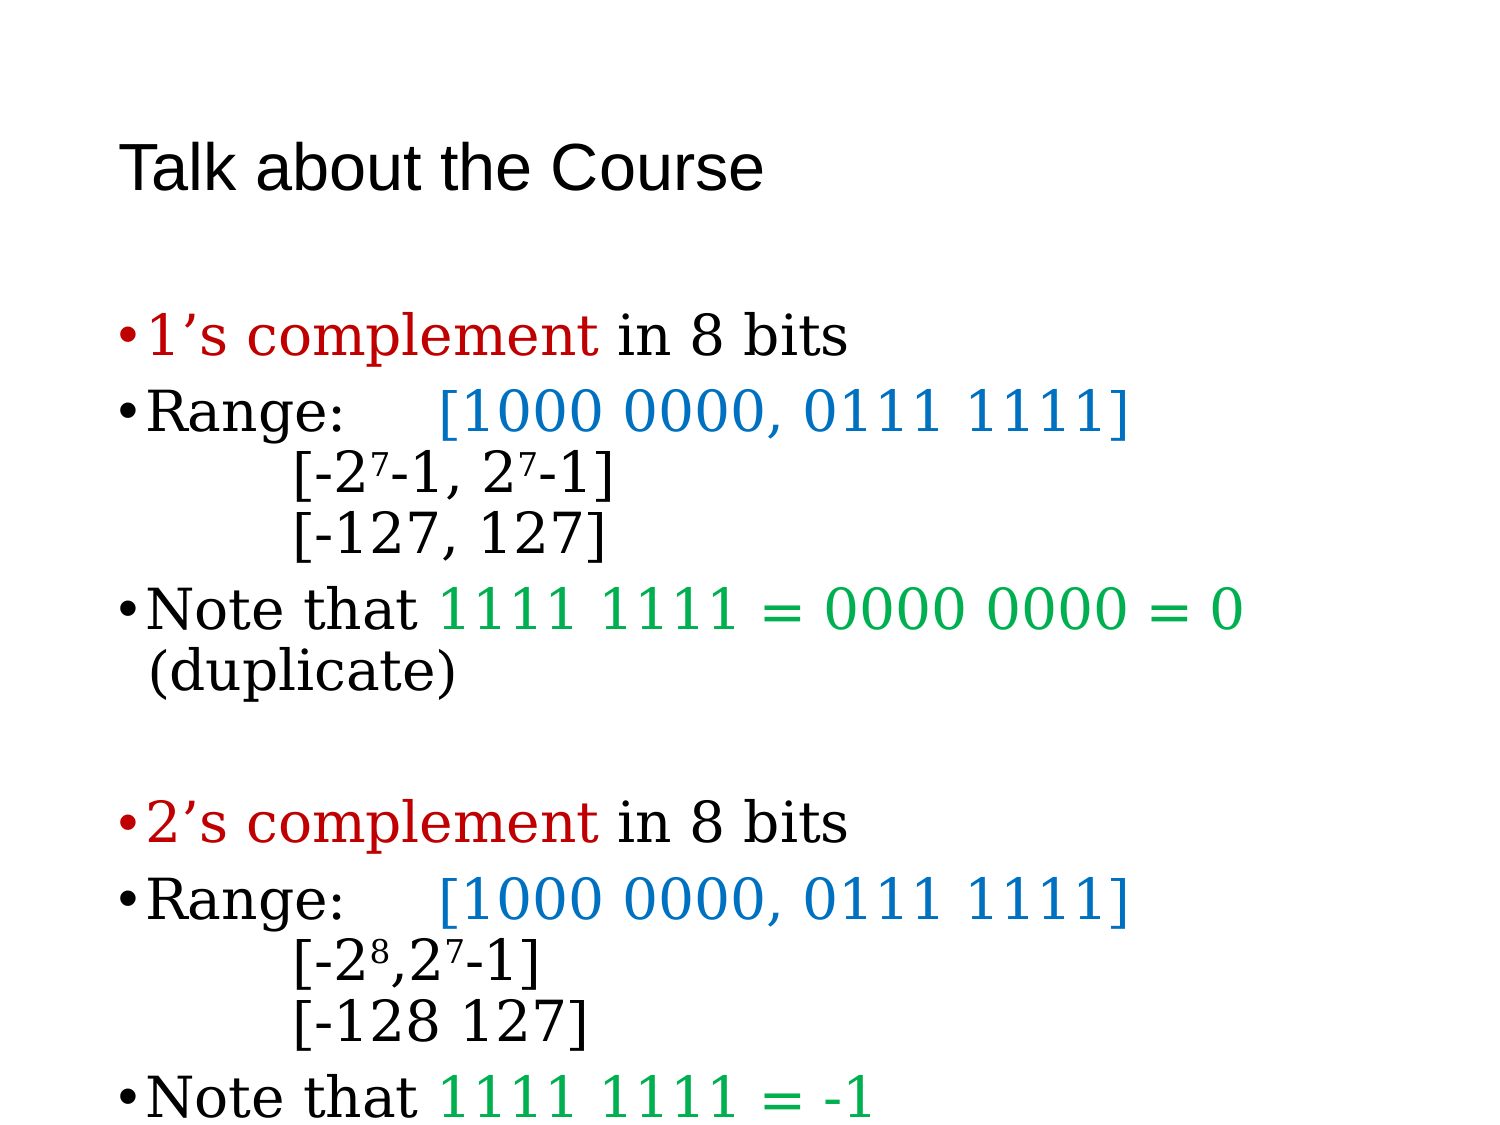

# Talk about the Course
1’s complement in 8 bits
Range:	[1000 0000, 0111 1111]
		[-27-1, 27-1]
		[-127, 127]
Note that 1111 1111 = 0000 0000 = 0 (duplicate)

2’s complement in 8 bits
Range:	[1000 0000, 0111 1111]
		[-28,27-1]
		[-128 127]
Note that 1111 1111 = -1